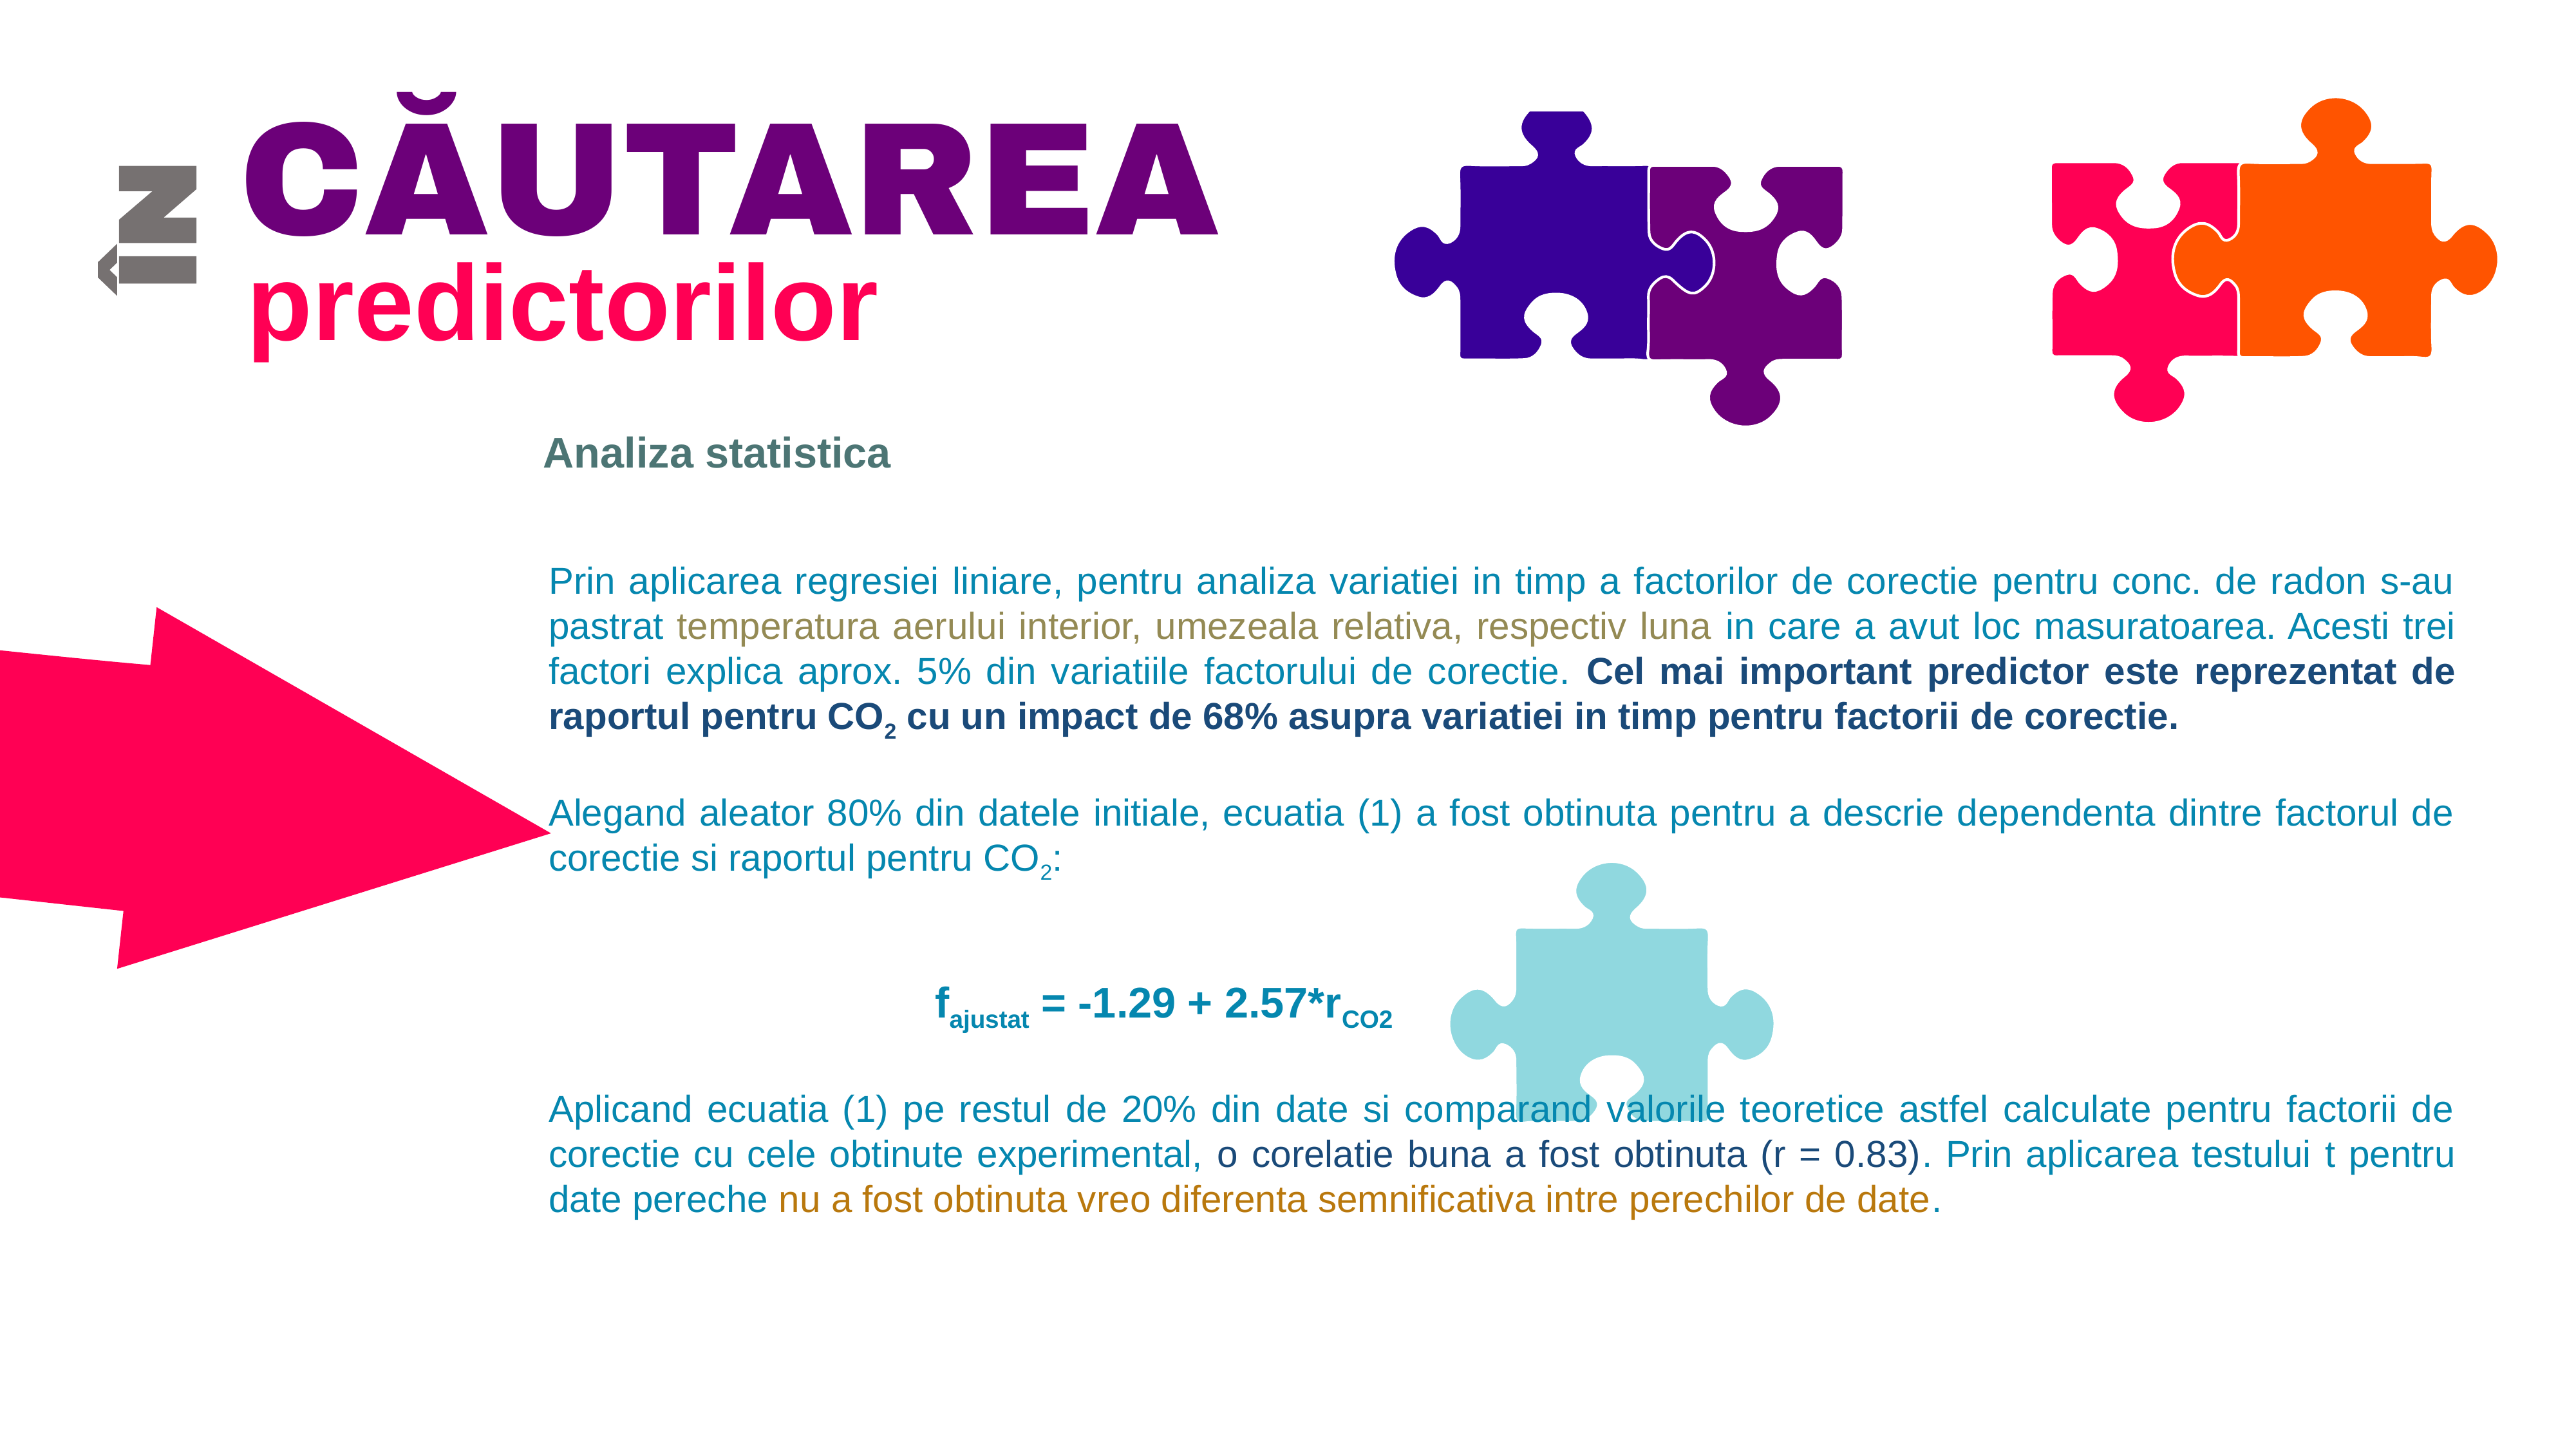

cĂutarea
ÎN
predictorilor

Analiza statistica
Prin aplicarea regresiei liniare, pentru analiza variatiei in timp a factorilor de corectie pentru conc. de radon s-au pastrat temperatura aerului interior, umezeala relativa, respectiv luna in care a avut loc masuratoarea. Acesti trei factori explica aprox. 5% din variatiile factorului de corectie. Cel mai important predictor este reprezentat de raportul pentru CO2 cu un impact de 68% asupra variatiei in timp pentru factorii de corectie.

Alegand aleator 80% din datele initiale, ecuatia (1) a fost obtinuta pentru a descrie dependenta dintre factorul de corectie si raportul pentru CO2:

				fajustat = -1.29 + 2.57*rCO2

Aplicand ecuatia (1) pe restul de 20% din date si comparand valorile teoretice astfel calculate pentru factorii de corectie cu cele obtinute experimental, o corelatie buna a fost obtinuta (r = 0.83). Prin aplicarea testului t pentru date pereche nu a fost obtinuta vreo diferenta semnificativa intre perechilor de date.